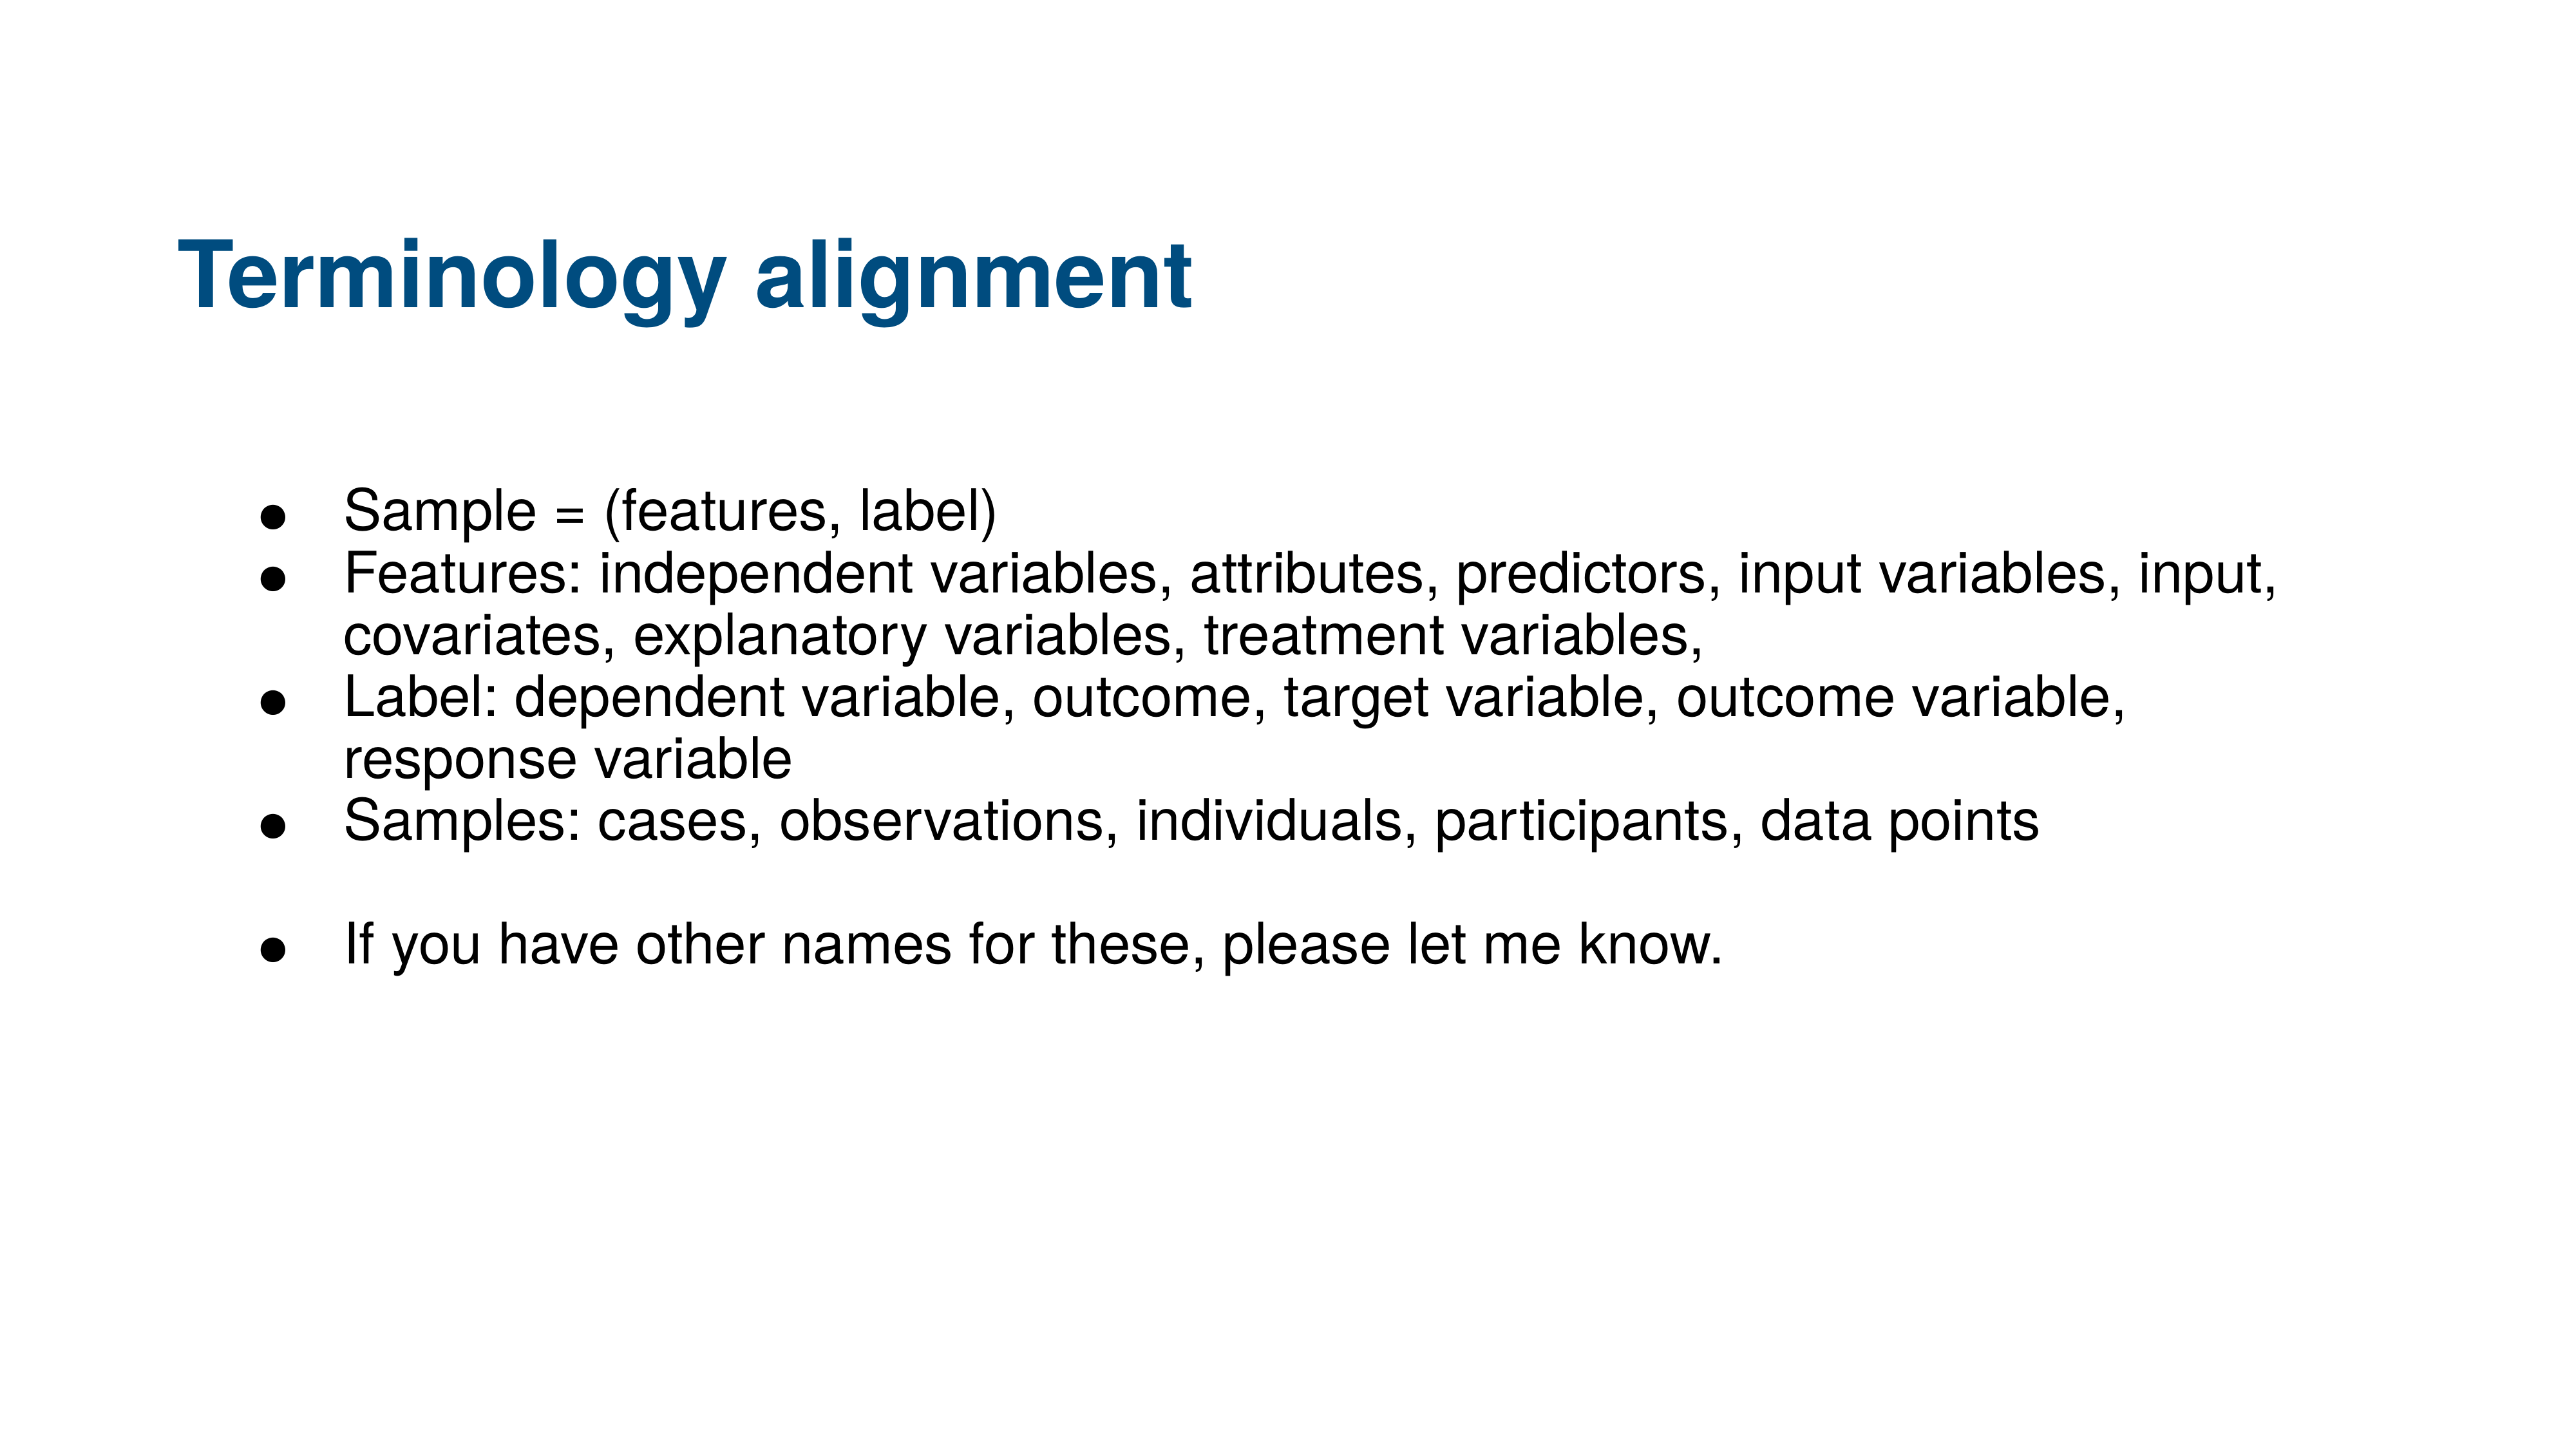

# Terminology alignment
Sample = (features, label)
Features: independent variables, attributes, predictors, input variables, input, covariates, explanatory variables, treatment variables,
Label: dependent variable, outcome, target variable, outcome variable, response variable
Samples: cases, observations, individuals, participants, data points

If you have other names for these, please let me know.